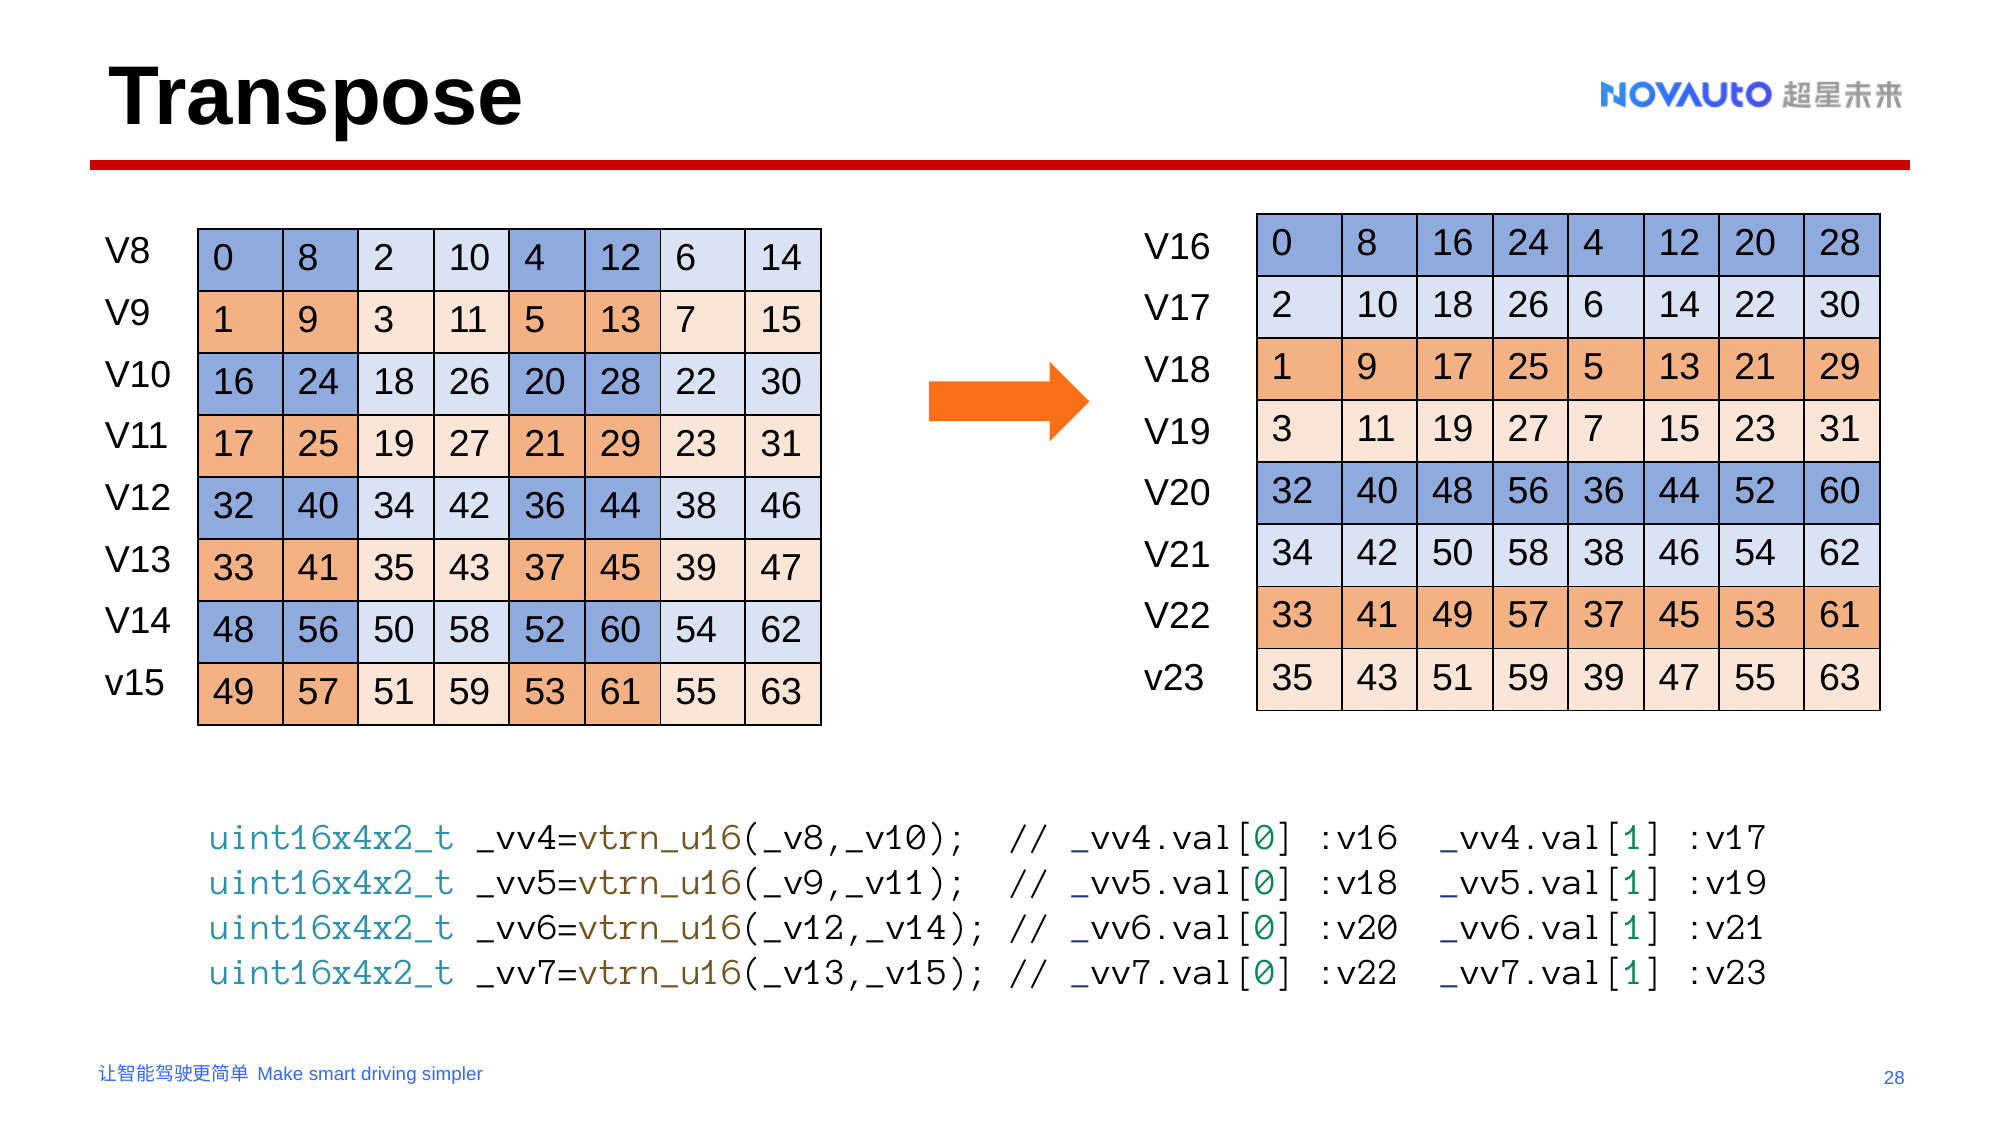

Transpose
| 0 | 8 | 16 | 24 | 4 | 12 | 20 | 28 |
| --- | --- | --- | --- | --- | --- | --- | --- |
| 2 | 10 | 18 | 26 | 6 | 14 | 22 | 30 |
| 1 | 9 | 17 | 25 | 5 | 13 | 21 | 29 |
| 3 | 11 | 19 | 27 | 7 | 15 | 23 | 31 |
| 32 | 40 | 48 | 56 | 36 | 44 | 52 | 60 |
| 34 | 42 | 50 | 58 | 38 | 46 | 54 | 62 |
| 33 | 41 | 49 | 57 | 37 | 45 | 53 | 61 |
| 35 | 43 | 51 | 59 | 39 | 47 | 55 | 63 |
V16
V17
V18
V19
V20
V21
V22
v23
V8
V9
V10
V11
V12
V13
V14
v15
| 0 | 8 | 2 | 10 | 4 | 12 | 6 | 14 |
| --- | --- | --- | --- | --- | --- | --- | --- |
| 1 | 9 | 3 | 11 | 5 | 13 | 7 | 15 |
| 16 | 24 | 18 | 26 | 20 | 28 | 22 | 30 |
| 17 | 25 | 19 | 27 | 21 | 29 | 23 | 31 |
| 32 | 40 | 34 | 42 | 36 | 44 | 38 | 46 |
| 33 | 41 | 35 | 43 | 37 | 45 | 39 | 47 |
| 48 | 56 | 50 | 58 | 52 | 60 | 54 | 62 |
| 49 | 57 | 51 | 59 | 53 | 61 | 55 | 63 |

    uint16x4x2_t _vv4=vtrn_u16(_v8,_v10);  // _vv4.val[0] :v16  _vv4.val[1] :v17
    uint16x4x2_t _vv5=vtrn_u16(_v9,_v11);  // _vv5.val[0] :v18  _vv5.val[1] :v19
    uint16x4x2_t _vv6=vtrn_u16(_v12,_v14); // _vv6.val[0] :v20  _vv6.val[1] :v21
    uint16x4x2_t _vv7=vtrn_u16(_v13,_v15); // _vv7.val[0] :v22  _vv7.val[1] :v23